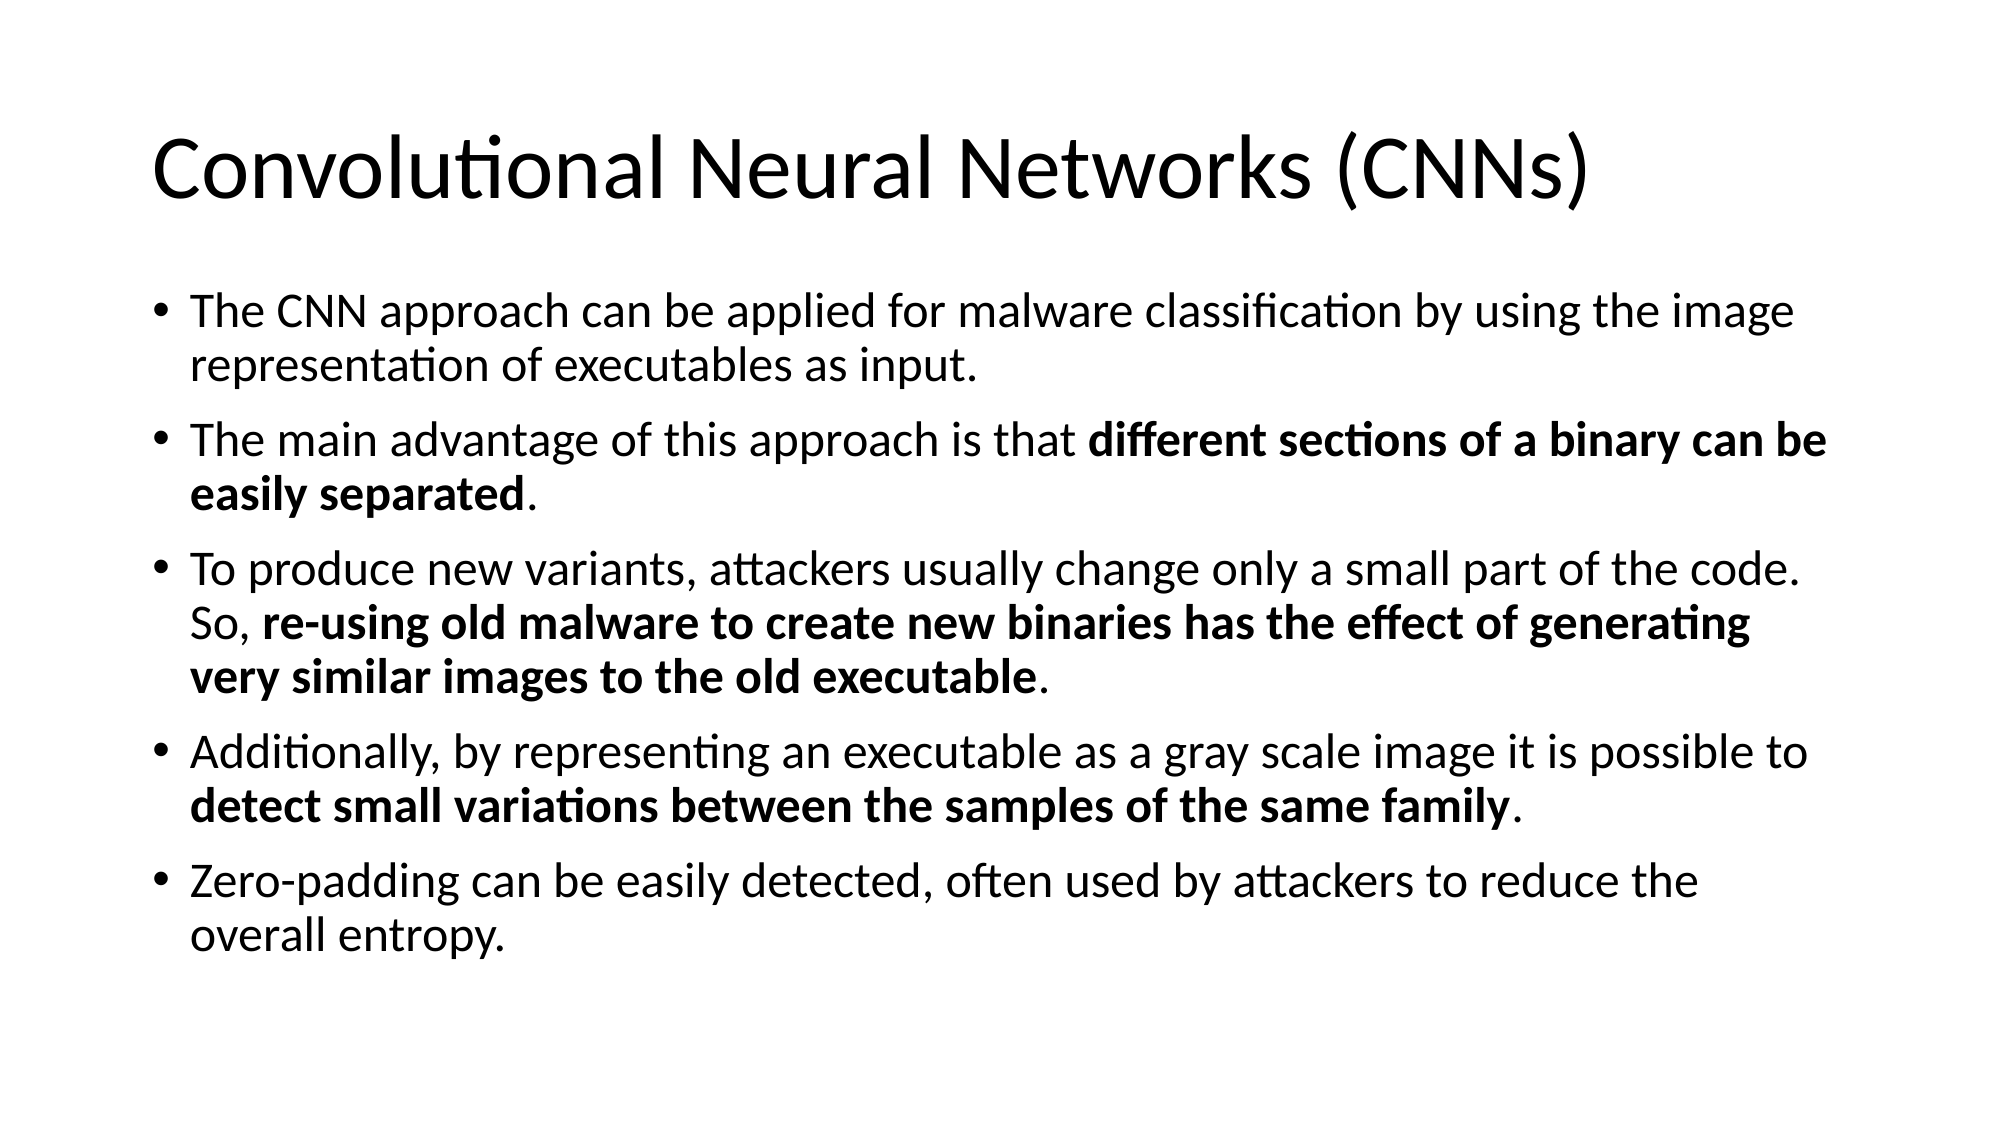

# Convolutional Neural Networks (CNNs)
The CNN approach can be applied for malware classification by using the image representation of executables as input.
The main advantage of this approach is that different sections of a binary can be easily separated.
To produce new variants, attackers usually change only a small part of the code. So, re-using old malware to create new binaries has the effect of generating very similar images to the old executable.
Additionally, by representing an executable as a gray scale image it is possible to detect small variations between the samples of the same family.
Zero-padding can be easily detected, often used by attackers to reduce the overall entropy.